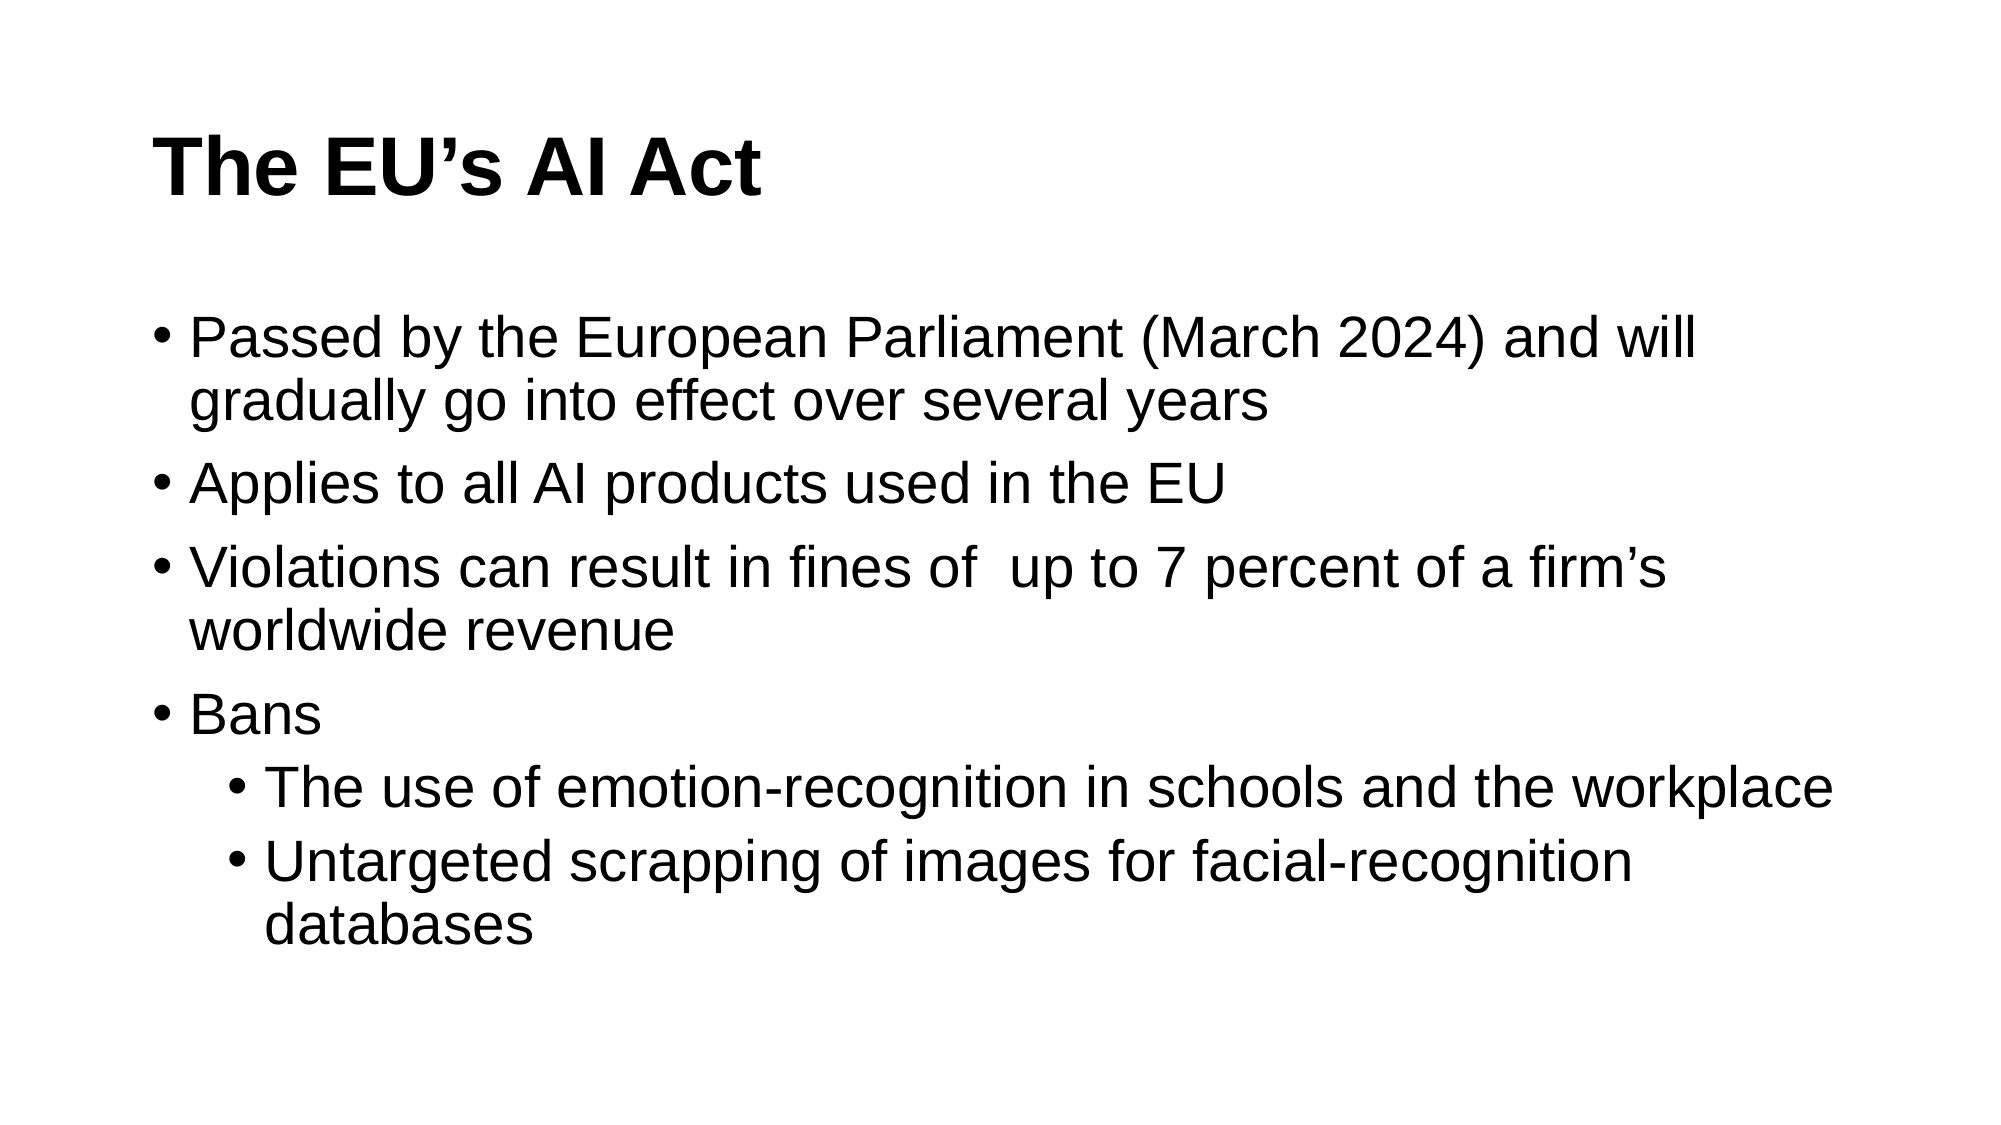

# The EU’s AI Act
Passed by the European Parliament (March 2024) and will gradually go into effect over several years
Applies to all AI products used in the EU
Violations can result in fines of  up to 7 percent of a firm’s worldwide revenue
Bans
The use of emotion-recognition in schools and the workplace
Untargeted scrapping of images for facial-recognition databases